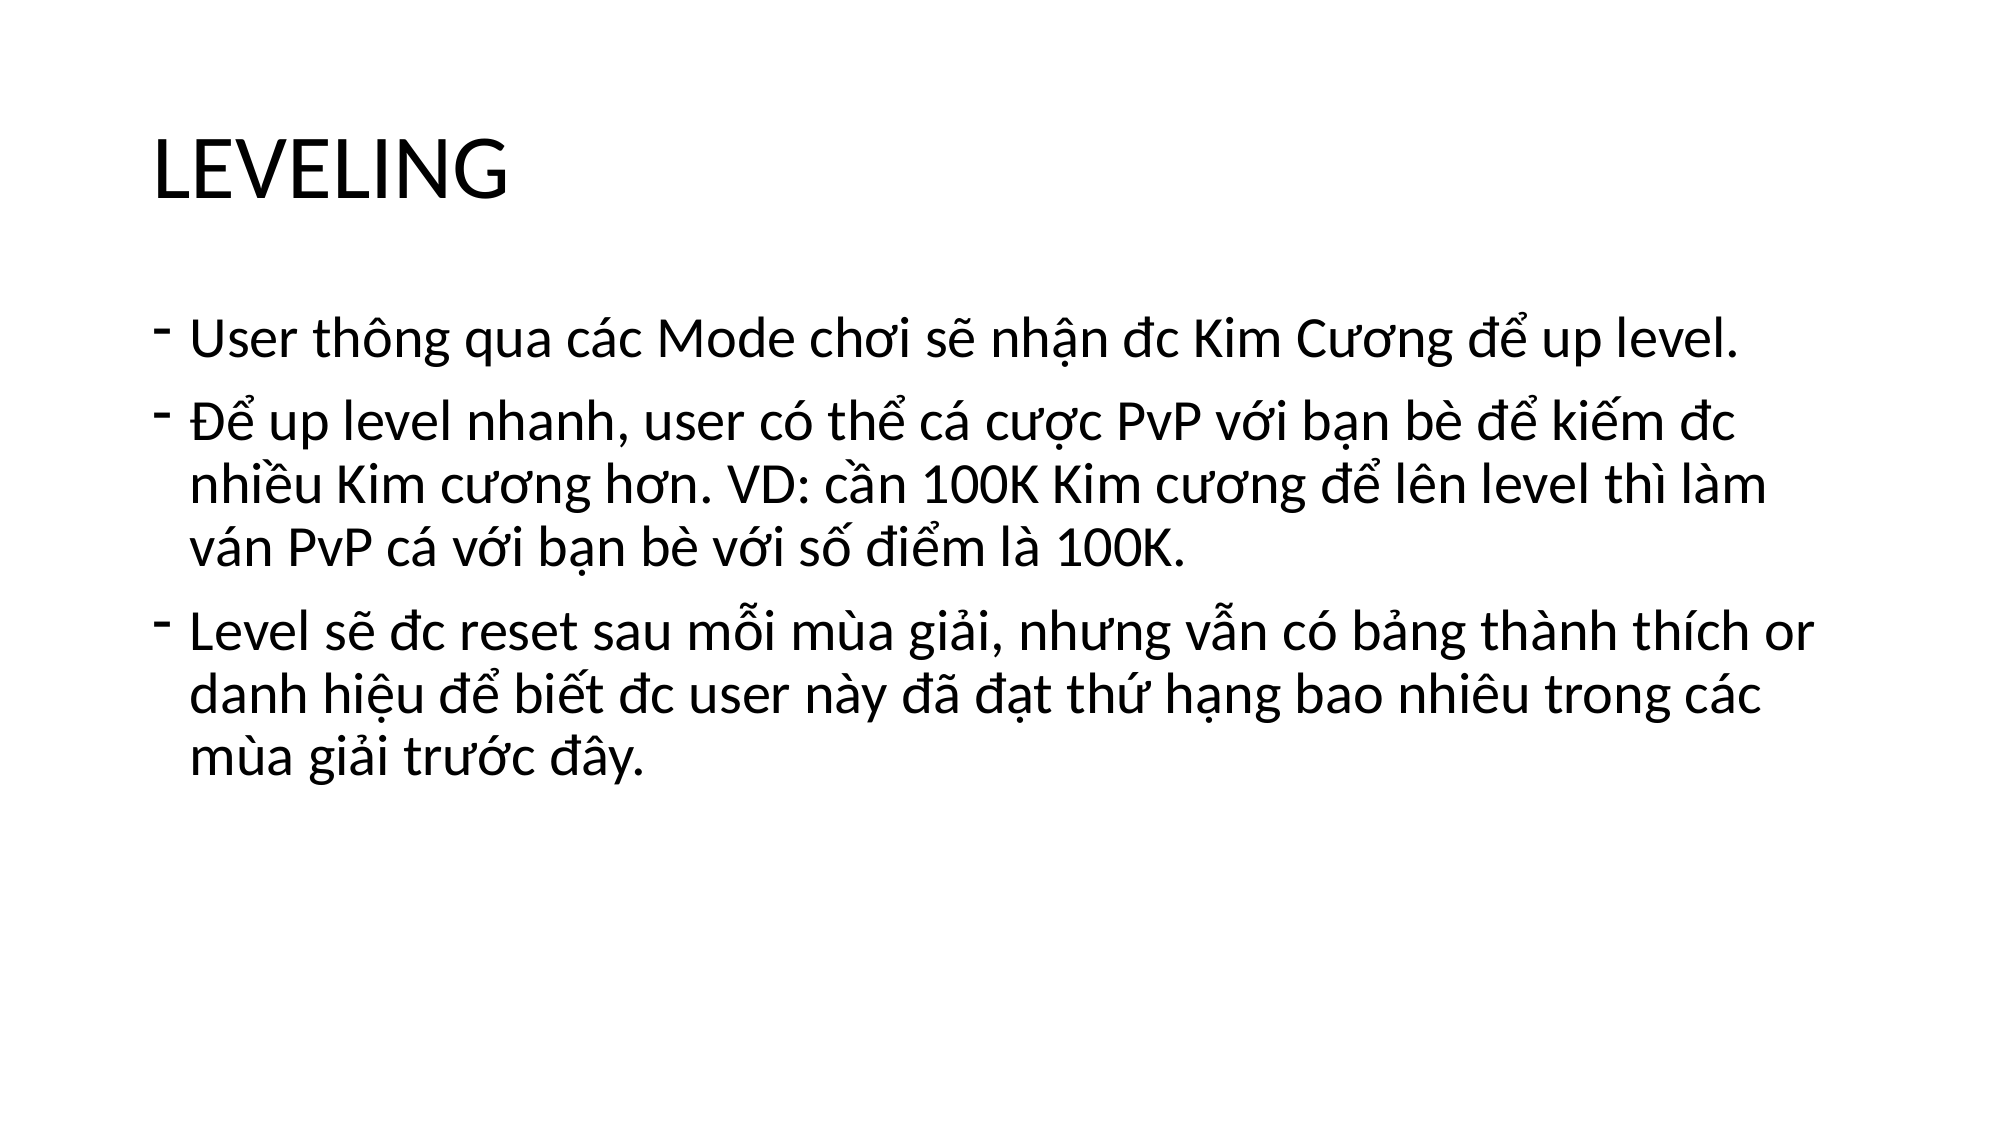

# LEVELING
User thông qua các Mode chơi sẽ nhận đc Kim Cương để up level.
Để up level nhanh, user có thể cá cược PvP với bạn bè để kiếm đc nhiều Kim cương hơn. VD: cần 100K Kim cương để lên level thì làm ván PvP cá với bạn bè với số điểm là 100K.
Level sẽ đc reset sau mỗi mùa giải, nhưng vẫn có bảng thành thích or danh hiệu để biết đc user này đã đạt thứ hạng bao nhiêu trong các mùa giải trước đây.